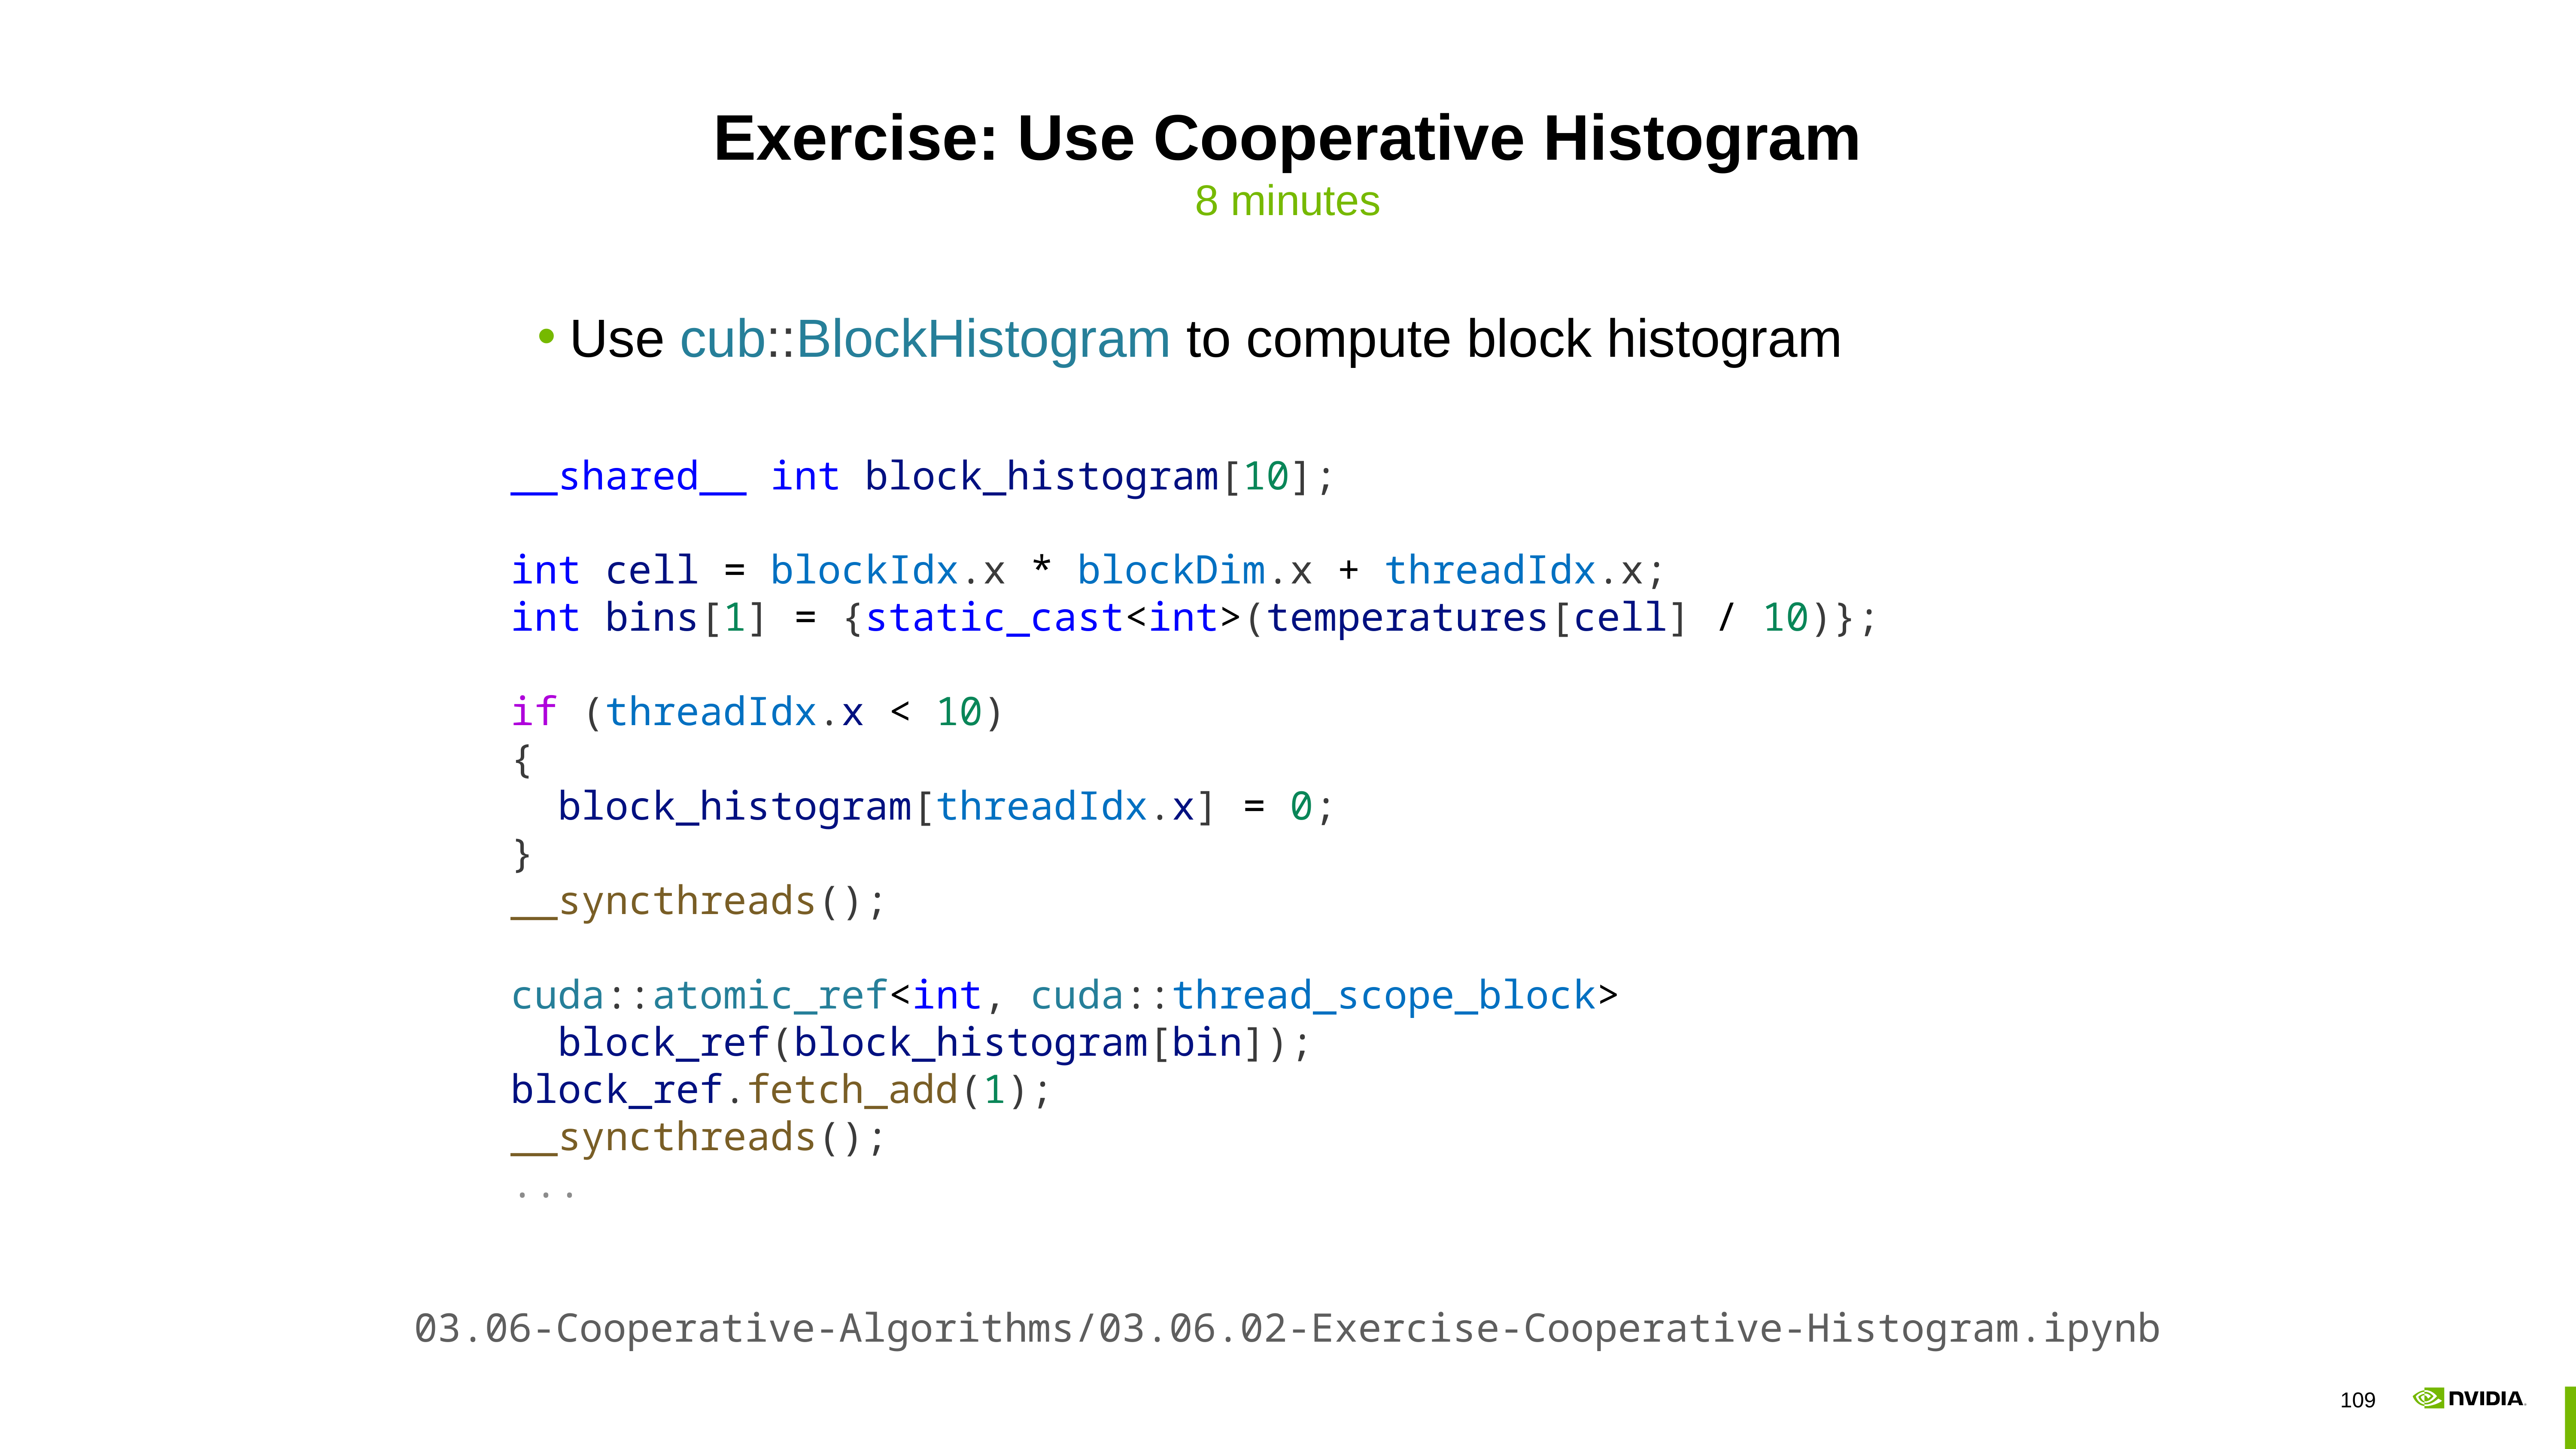

# Exercise: Use Cooperative Histogram
8 minutes
Use cub::BlockHistogram to compute block histogram
__shared__ int block_histogram[10];

int cell = blockIdx.x * blockDim.x + threadIdx.x;
int bins[1] = {static_cast<int>(temperatures[cell] / 10)};

if (threadIdx.x < 10)
{
  block_histogram[threadIdx.x] = 0;
}
__syncthreads();

cuda::atomic_ref<int, cuda::thread_scope_block>
  block_ref(block_histogram[bin]);
block_ref.fetch_add(1);
__syncthreads();
...
03.06-Cooperative-Algorithms/03.06.02-Exercise-Cooperative-Histogram.ipynb